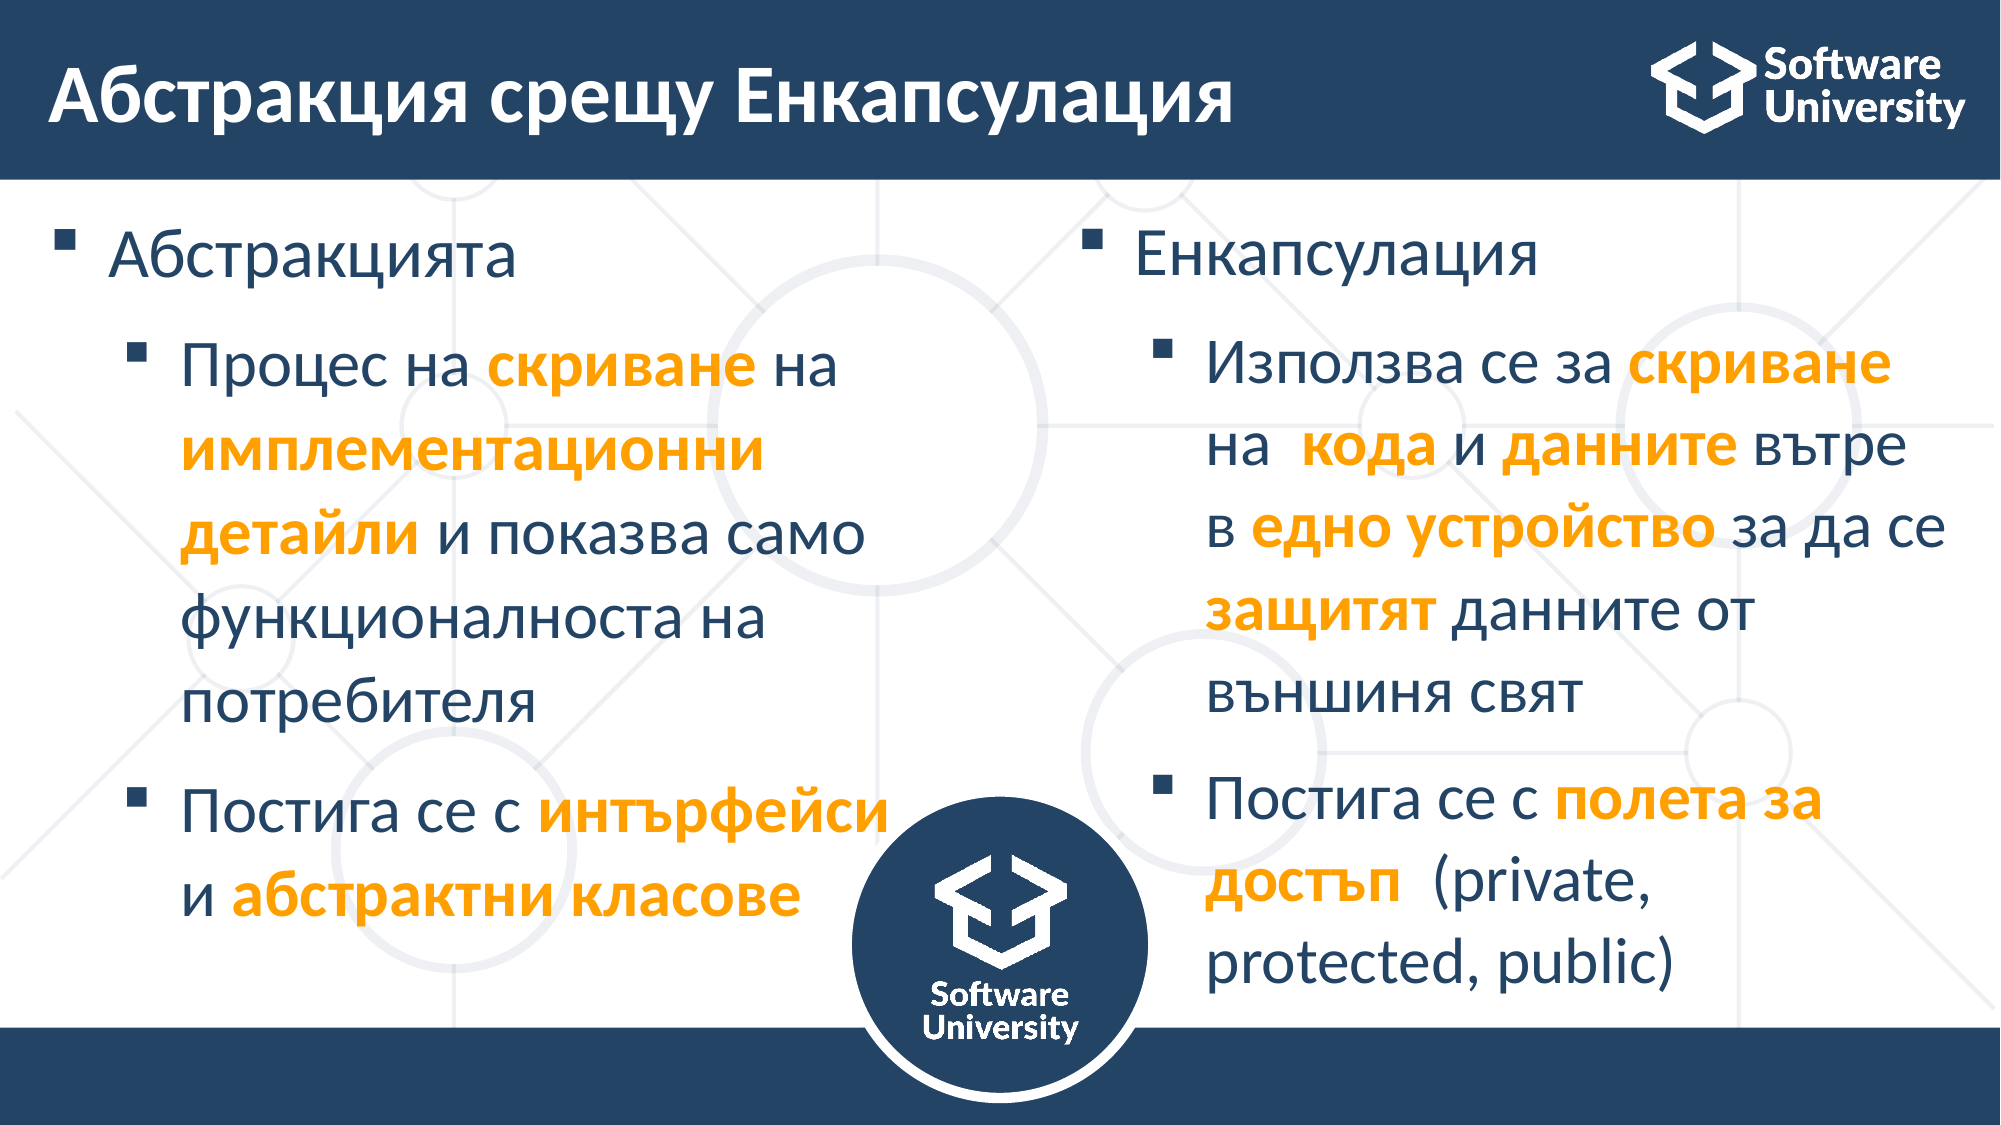

# Абстракция срещу Енкапсулация
Абстракцията
Процес на скриване на
имплементационни детайли и показва само функционалноста на потребителя
Постига се с интърфейси
и абстрактни класове
Енкапсулация
Използва се за скриване на  кода и данните вътре в едно устройство за да се защитят данните от външиня свят
Постига се с полета за достъп  (private,
protected, public)
89